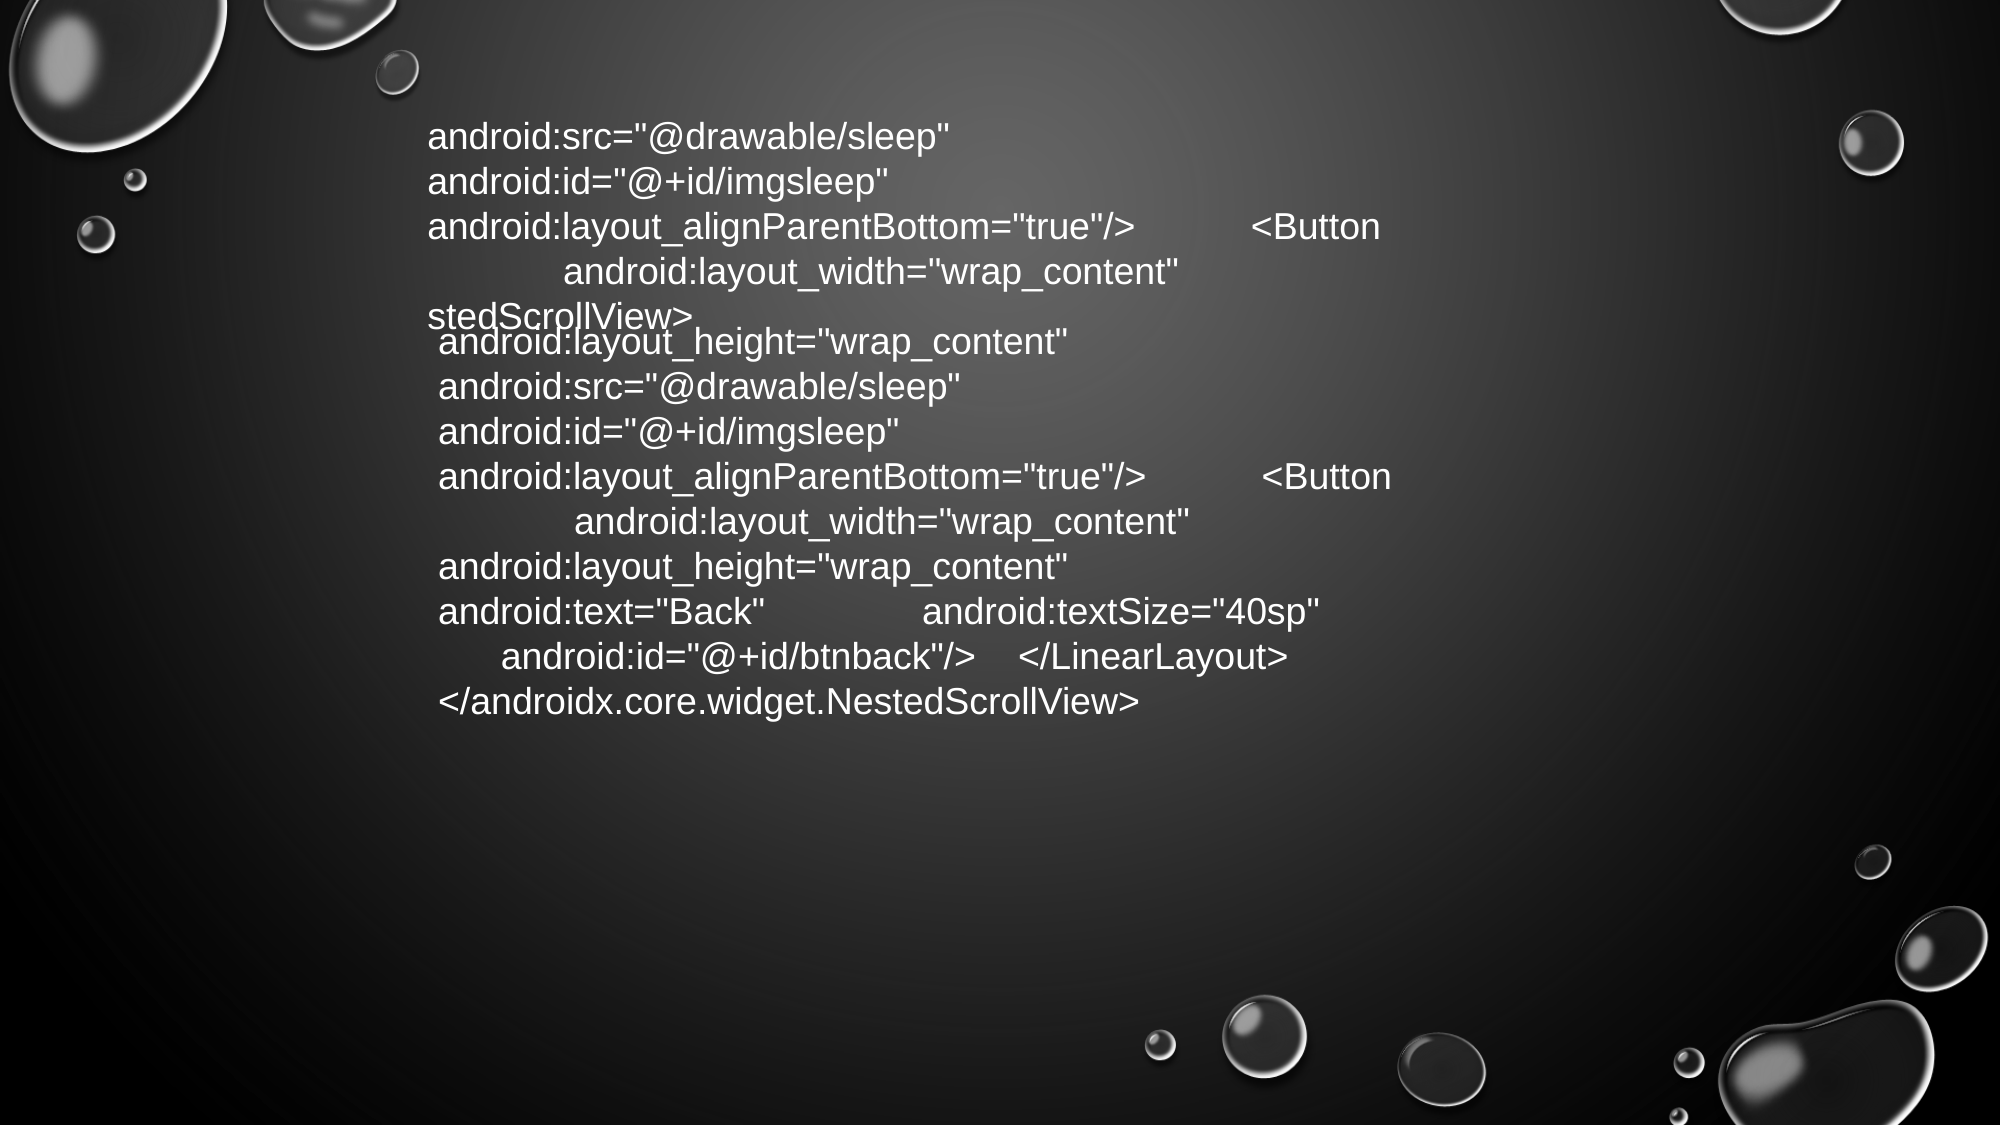

android:src="@drawable/sleep"        android:id="@+id/imgsleep"        android:layout_alignParentBottom="true"/>           <Button               android:layout_width="wrap_content"               stedScrollView>
android:layout_height="wrap_content"        android:src="@drawable/sleep"        android:id="@+id/imgsleep"        android:layout_alignParentBottom="true"/>           <Button               android:layout_width="wrap_content"               android:layout_height="wrap_content"               android:text="Back"               android:textSize="40sp"               android:id="@+id/btnback"/>    </LinearLayout>   </androidx.core.widget.NestedScrollView>